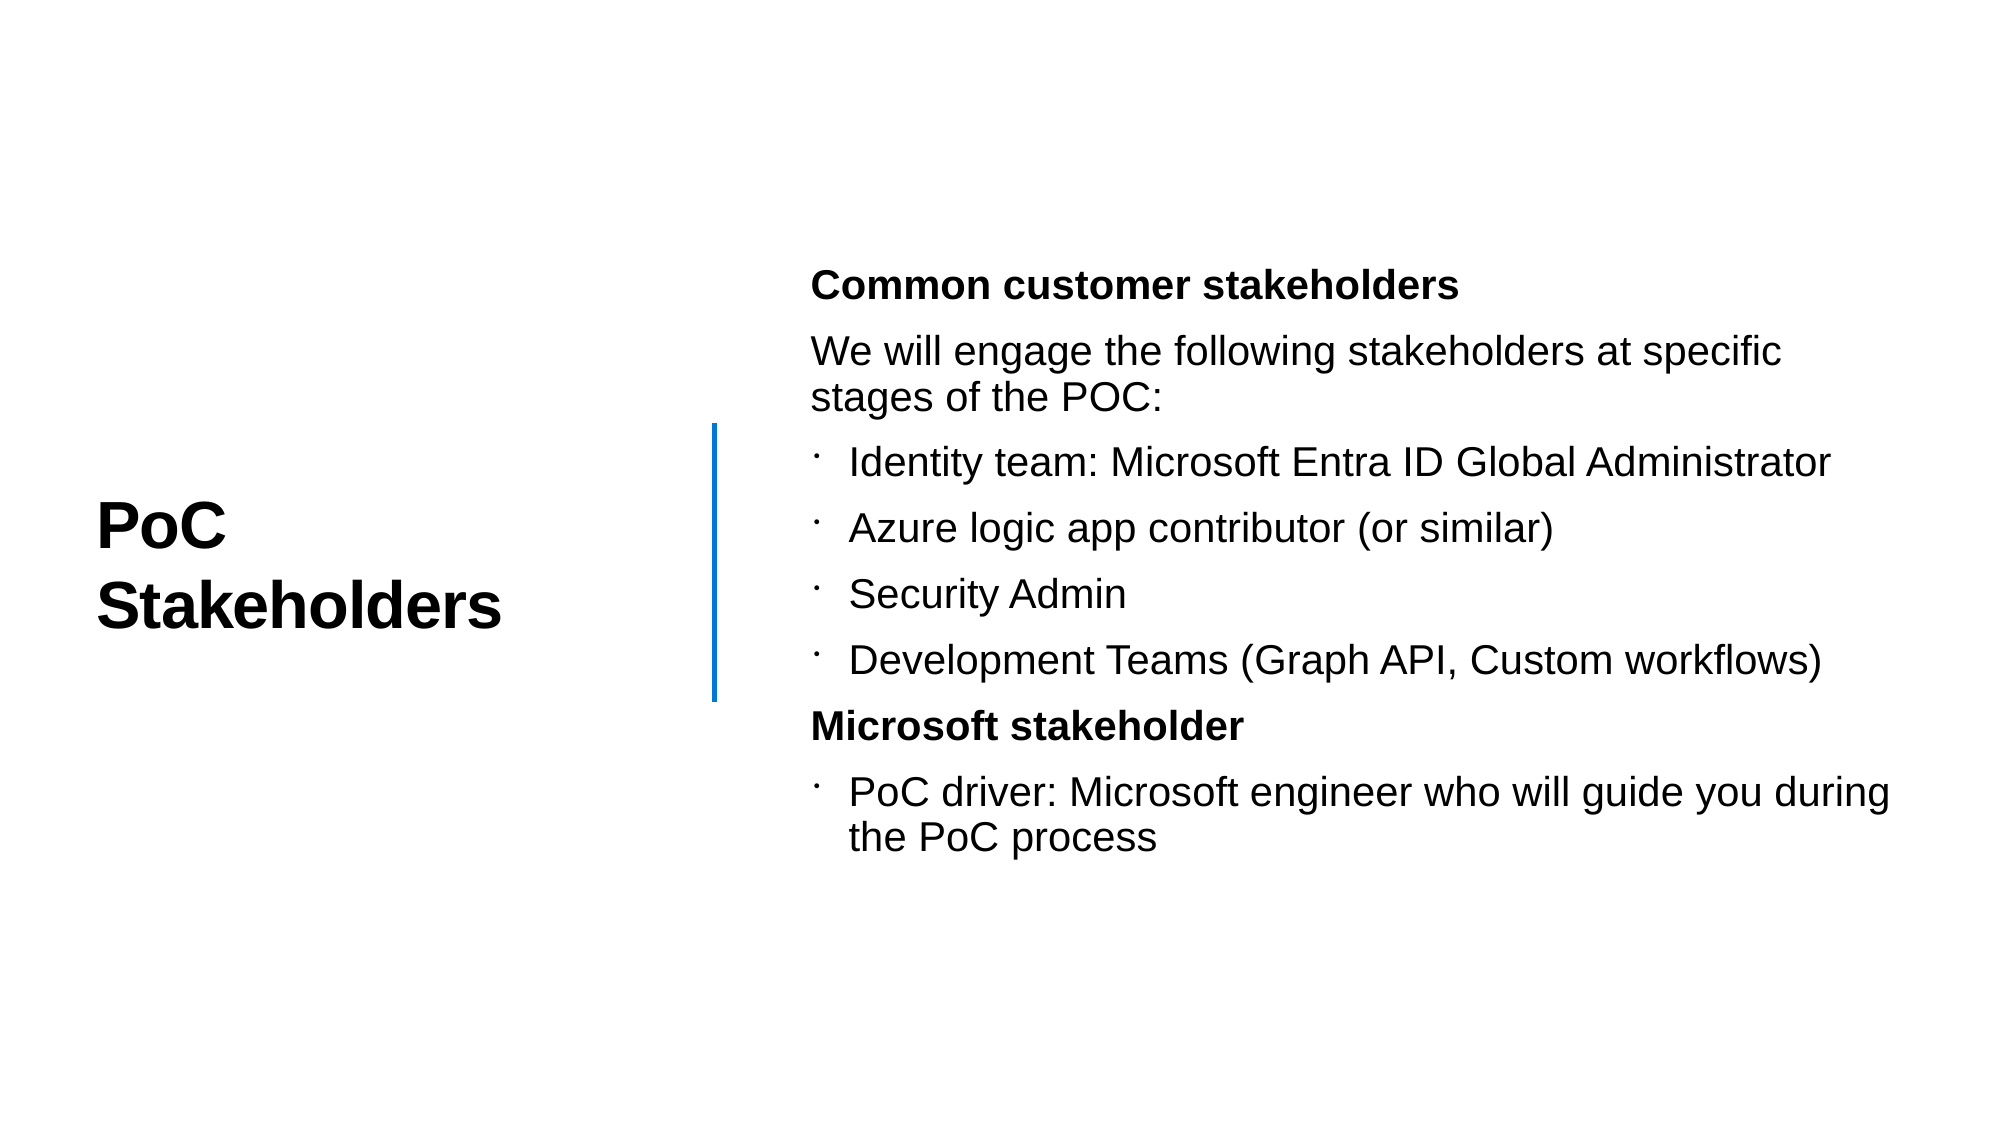

# PoC  Stakeholders
Common customer stakeholders
We will engage the following stakeholders at specific stages of the POC:
Identity team: Microsoft Entra ID Global Administrator
Azure logic app contributor (or similar)
Security Admin
Development Teams (Graph API, Custom workflows)
Microsoft stakeholder
PoC driver: Microsoft engineer who will guide you during the PoC process